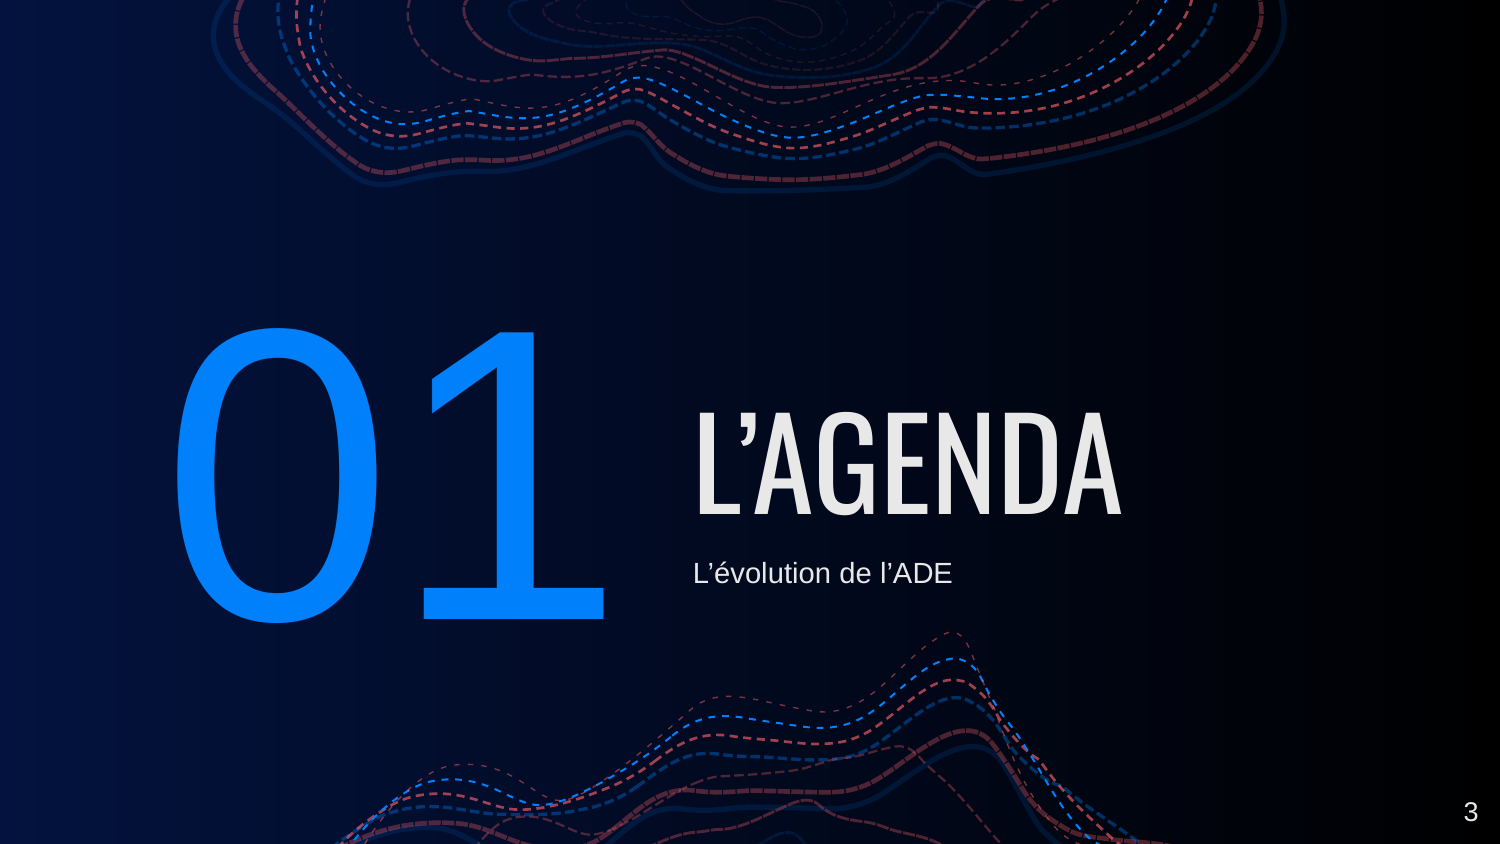

# 01.
L’AGENDA
L’évolution de l’ADE
3